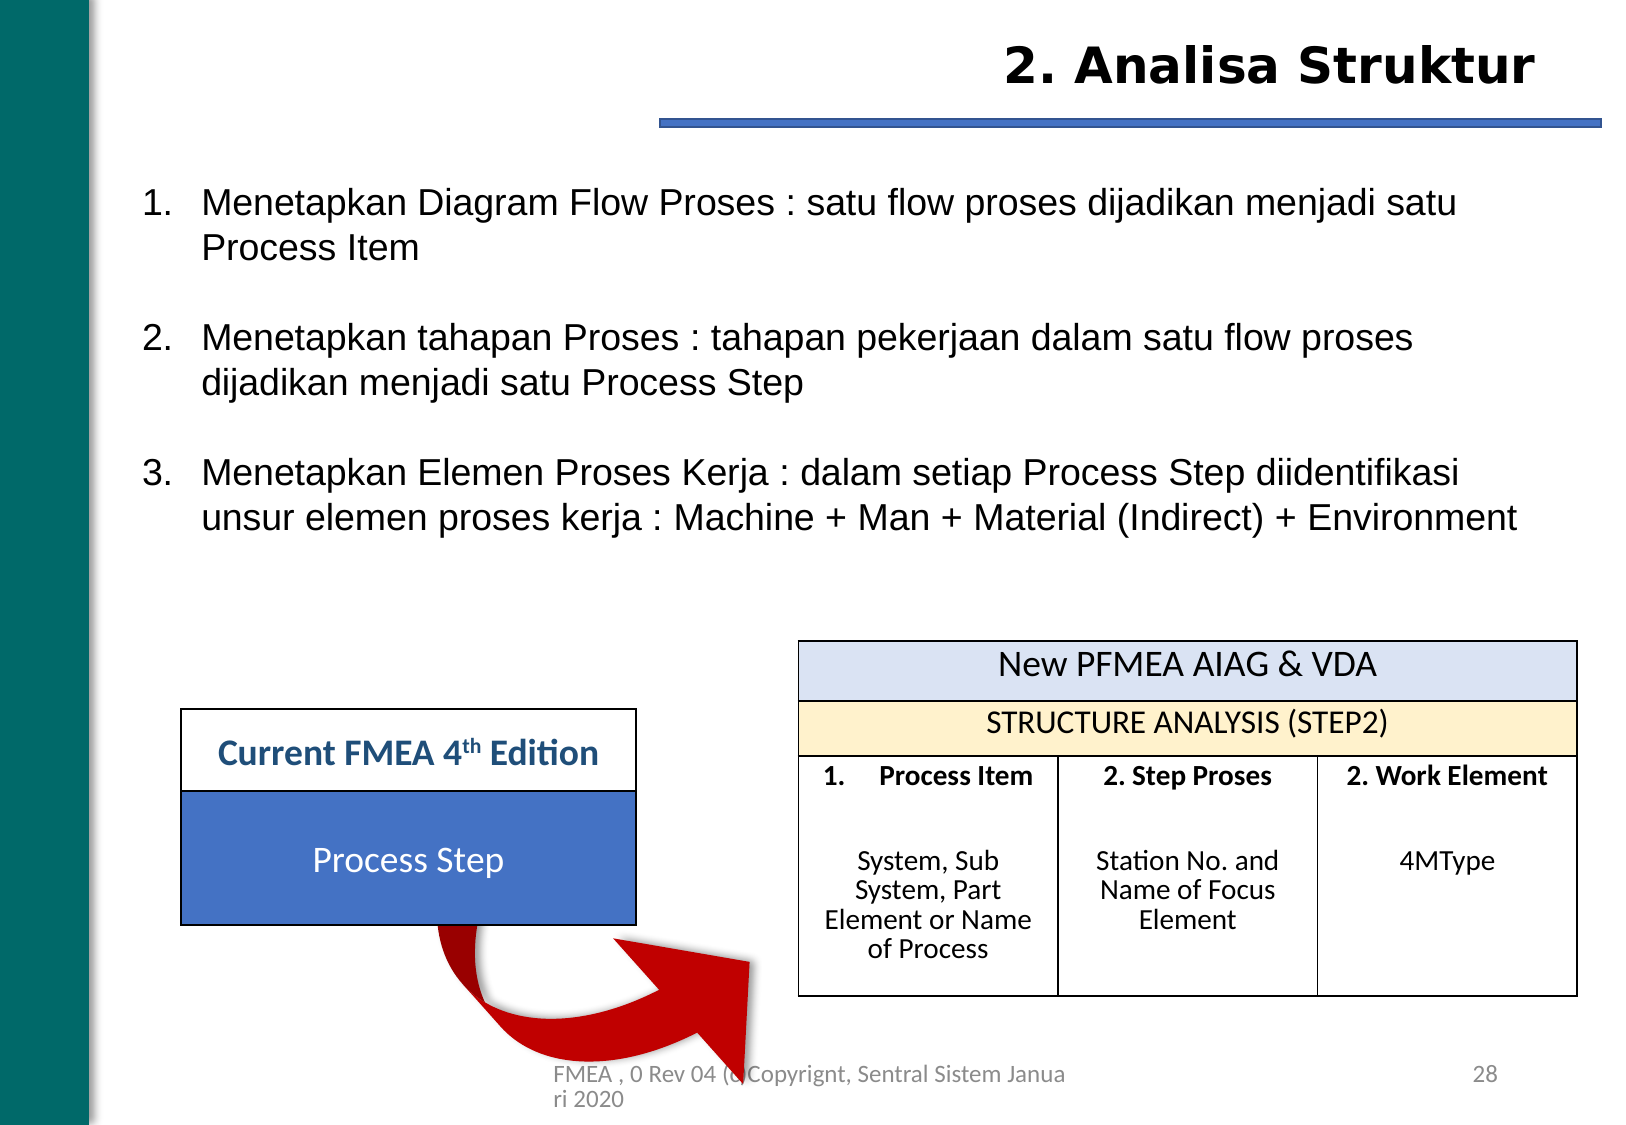

2. Analisa Struktur

1. 	Menetapkan Diagram Flow Proses : satu flow proses dijadikan menjadi satu Process Item

2. 	Menetapkan tahapan Proses : tahapan pekerjaan dalam satu flow proses dijadikan menjadi satu Process Step

3. 	Menetapkan Elemen Proses Kerja : dalam setiap Process Step diidentifikasi unsur elemen proses kerja : Machine + Man + Material (Indirect) + Environment
| New PFMEA AIAG & VDA |  |  |
| --- | --- | --- |
| STRUCTURE ANALYSIS (STEP2) |  |  |
| Process Item | 2. Step Proses | 2. Work Element |
| System, Sub System, Part Element or Name of Process | Station No. and Name of Focus Element | 4MType |
Current FMEA 4th Edition
Process Step

FMEA , 0 Rev 04 (c)Copyrignt, Sentral Sistem Januari 2020
28